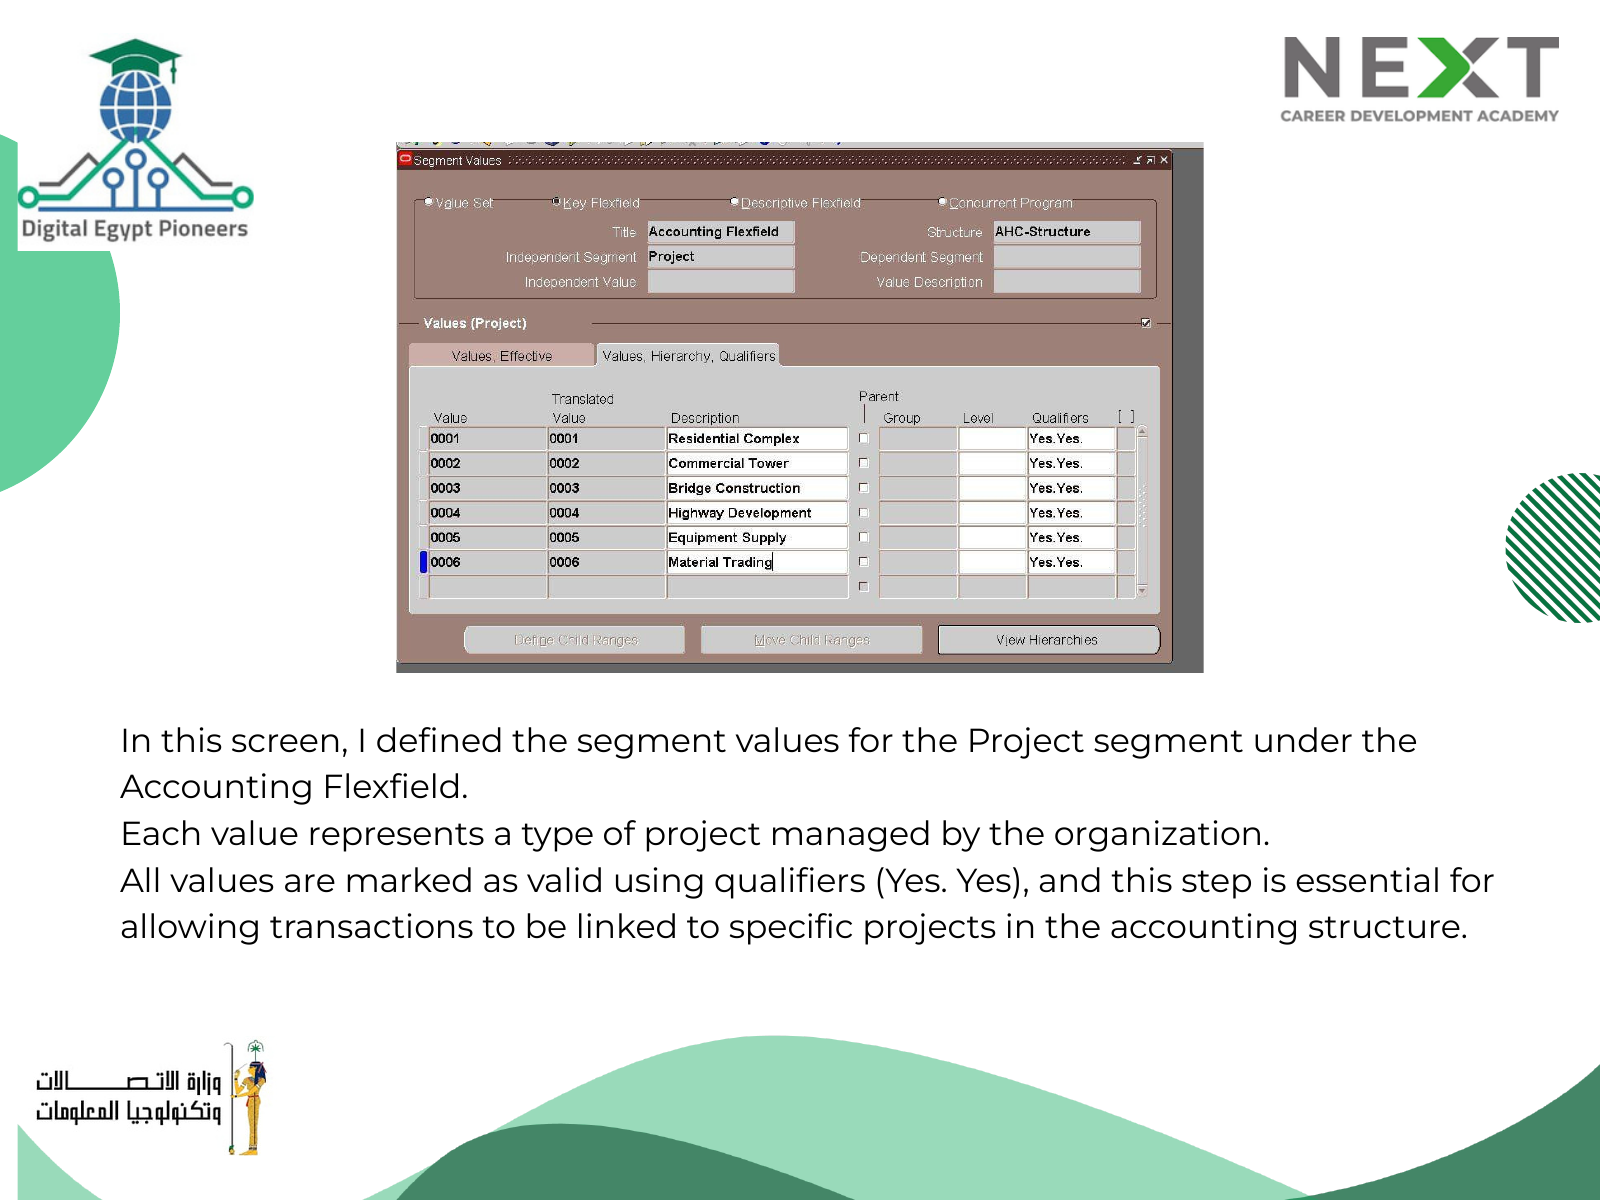

In this screen, I defined the segment values for the Project segment under the Accounting Flexfield.
Each value represents a type of project managed by the organization.
All values are marked as valid using qualifiers (Yes. Yes), and this step is essential for allowing transactions to be linked to specific projects in the accounting structure.